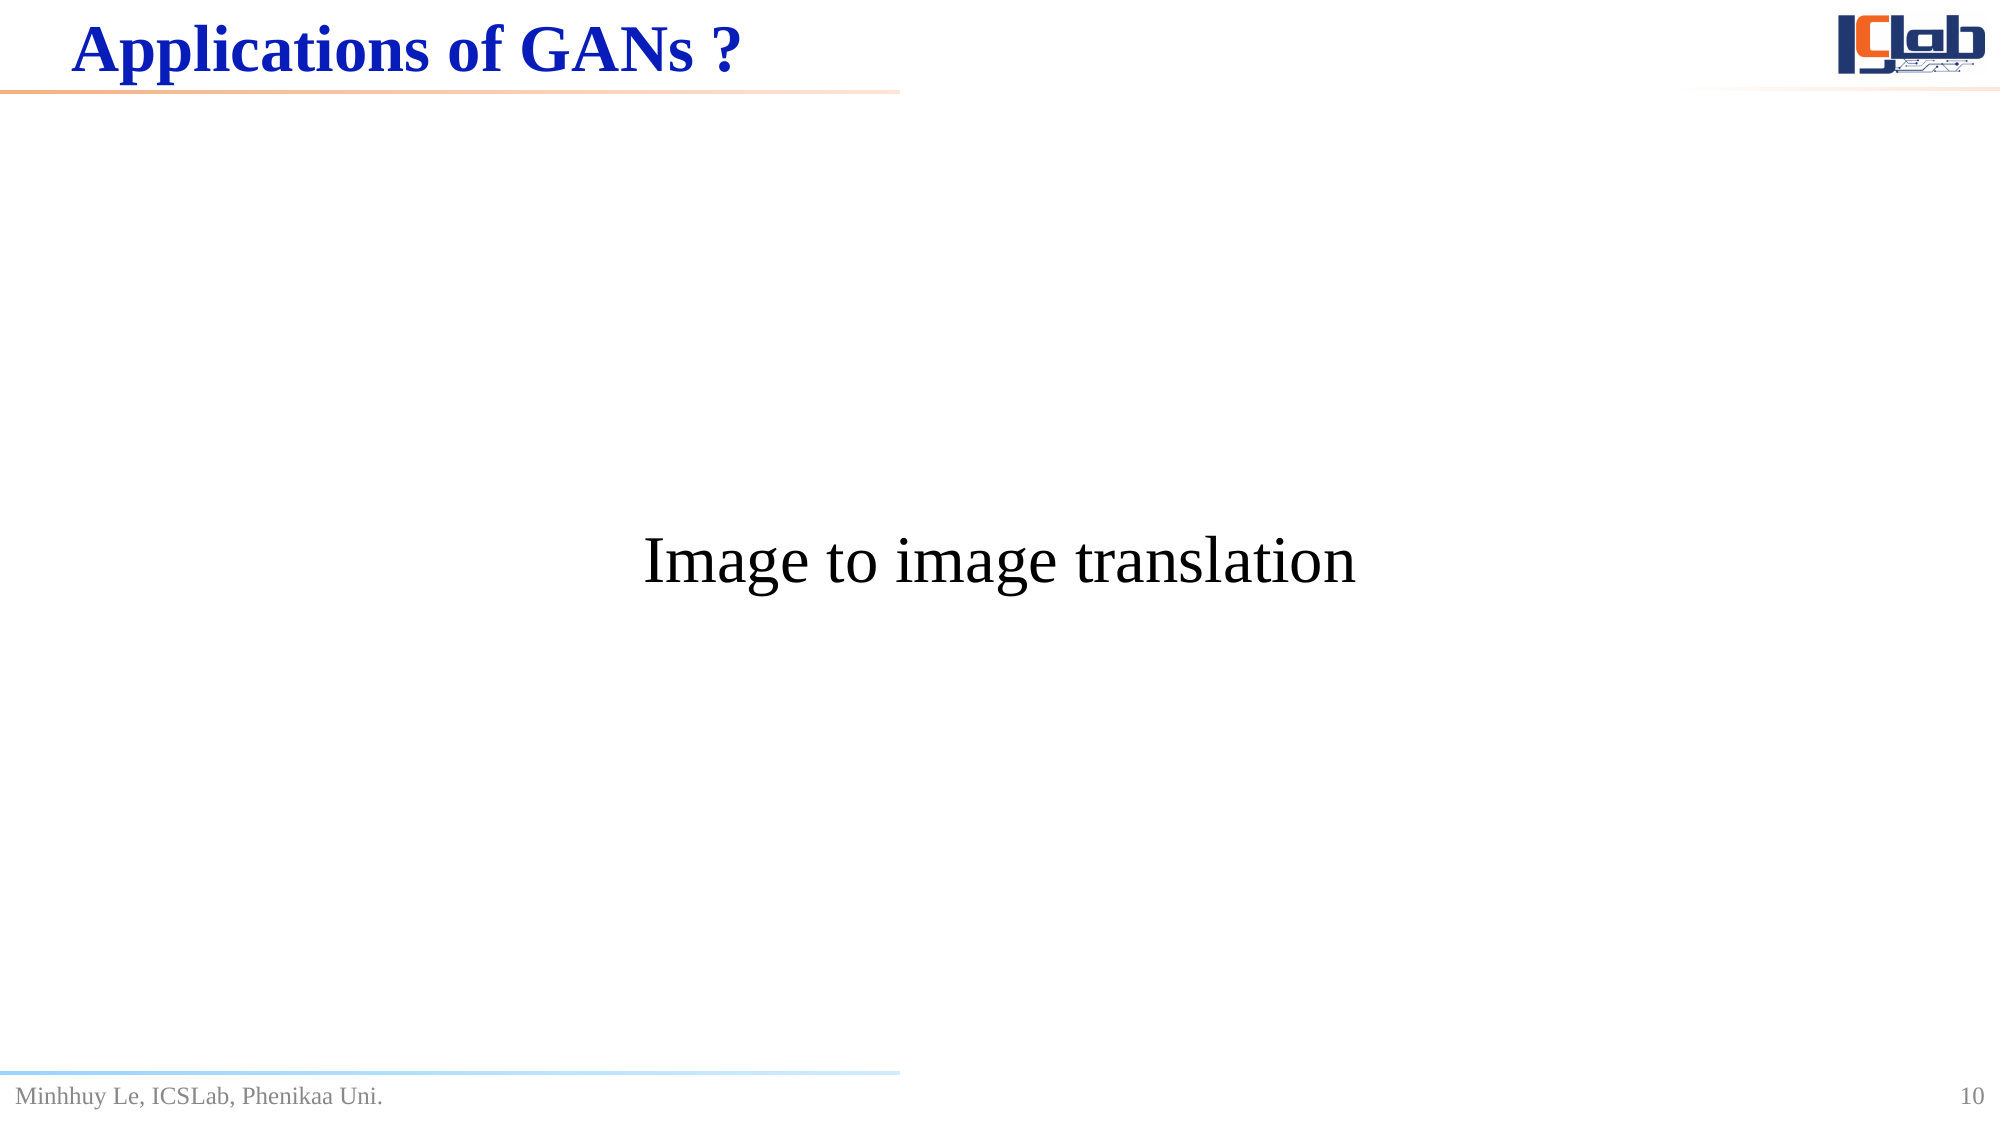

# Applications of GANs ?
Image to image translation
10